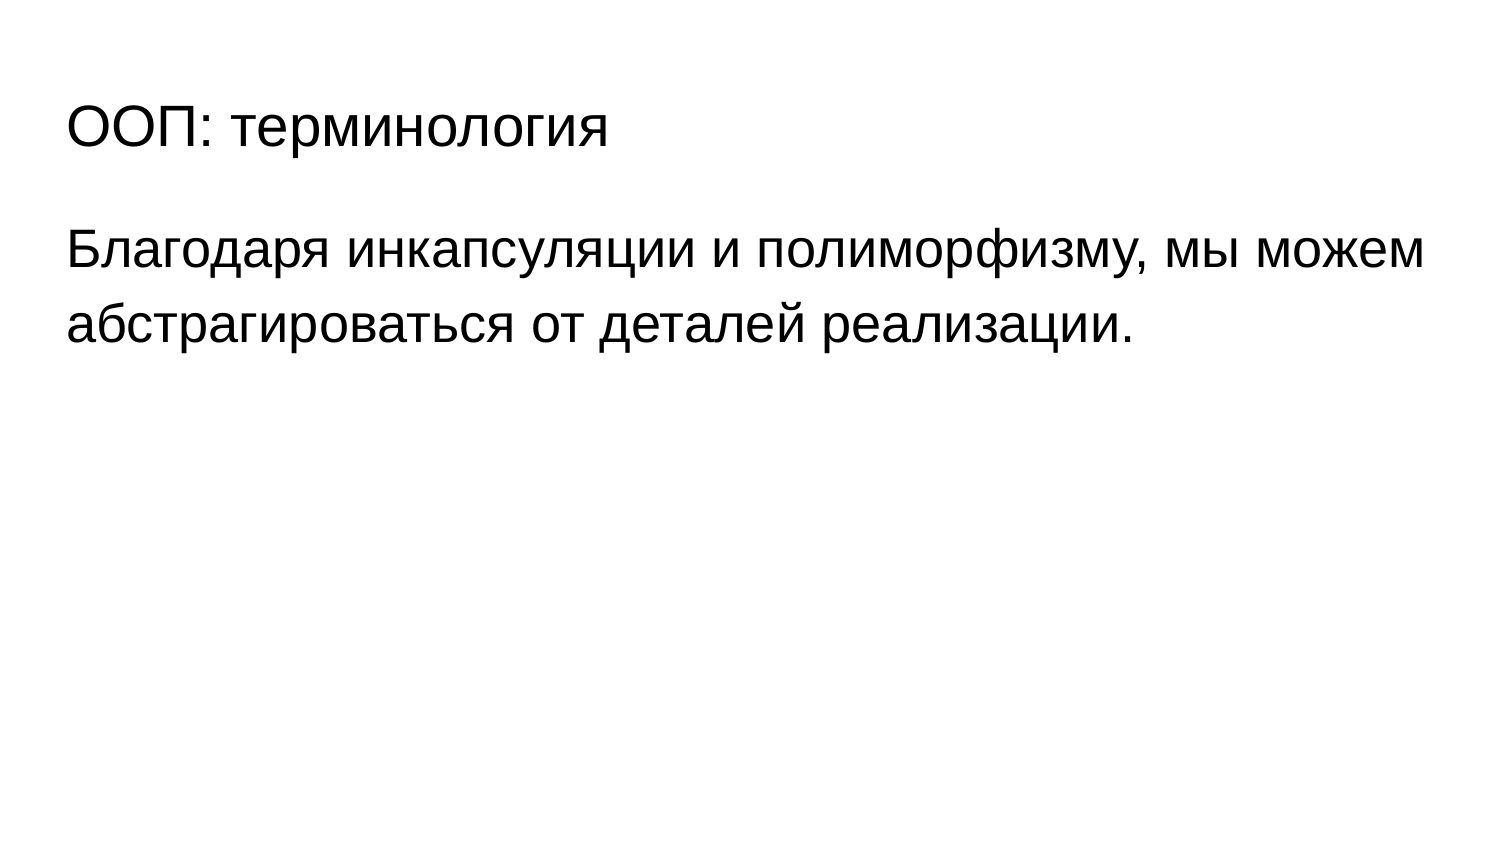

# ООП: терминология
Благодаря инкапсуляции и полиморфизму, мы можем абстрагироваться от деталей реализации.